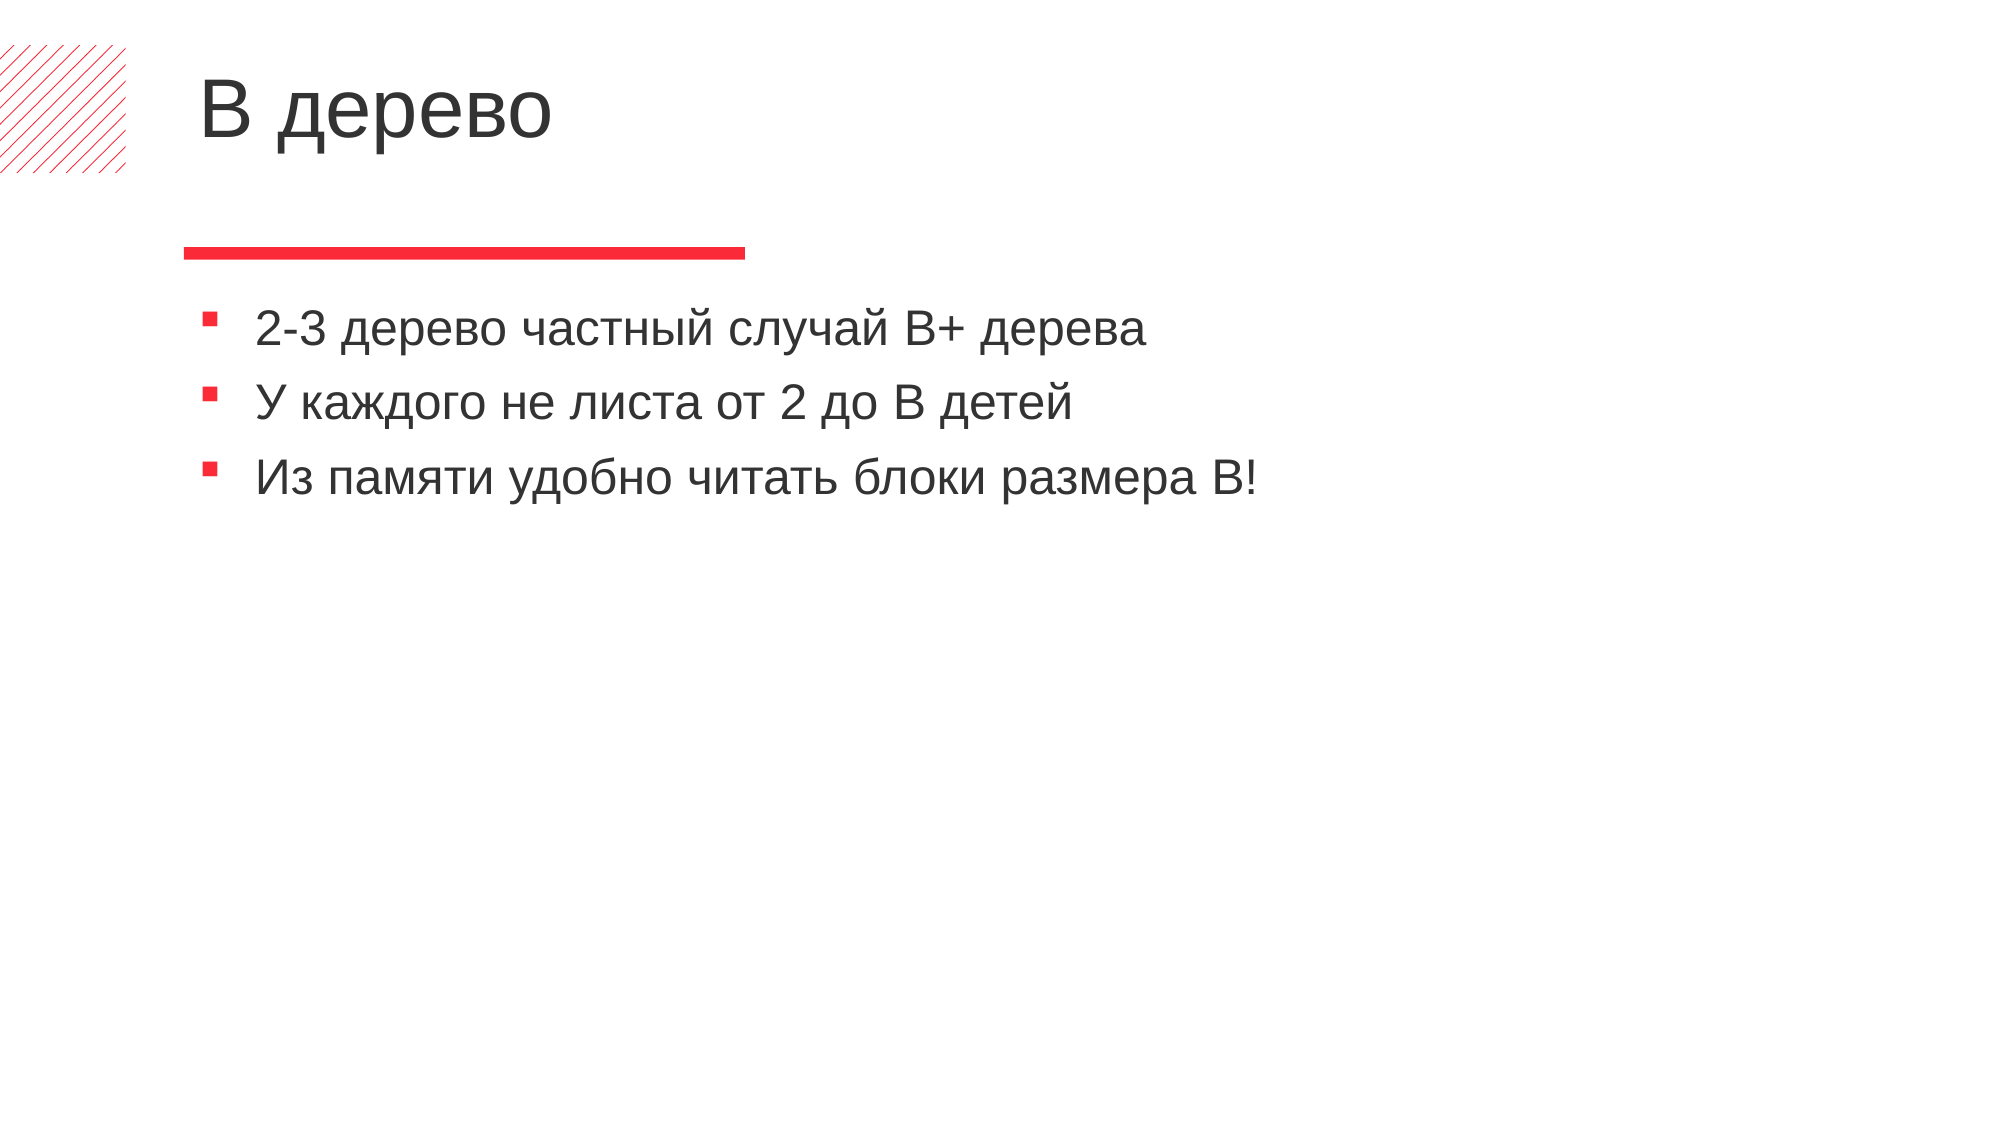

B дерево
2-3 дерево частный случай B+ дерева
У каждого не листа от 2 до B детей
Из памяти удобно читать блоки размера B!